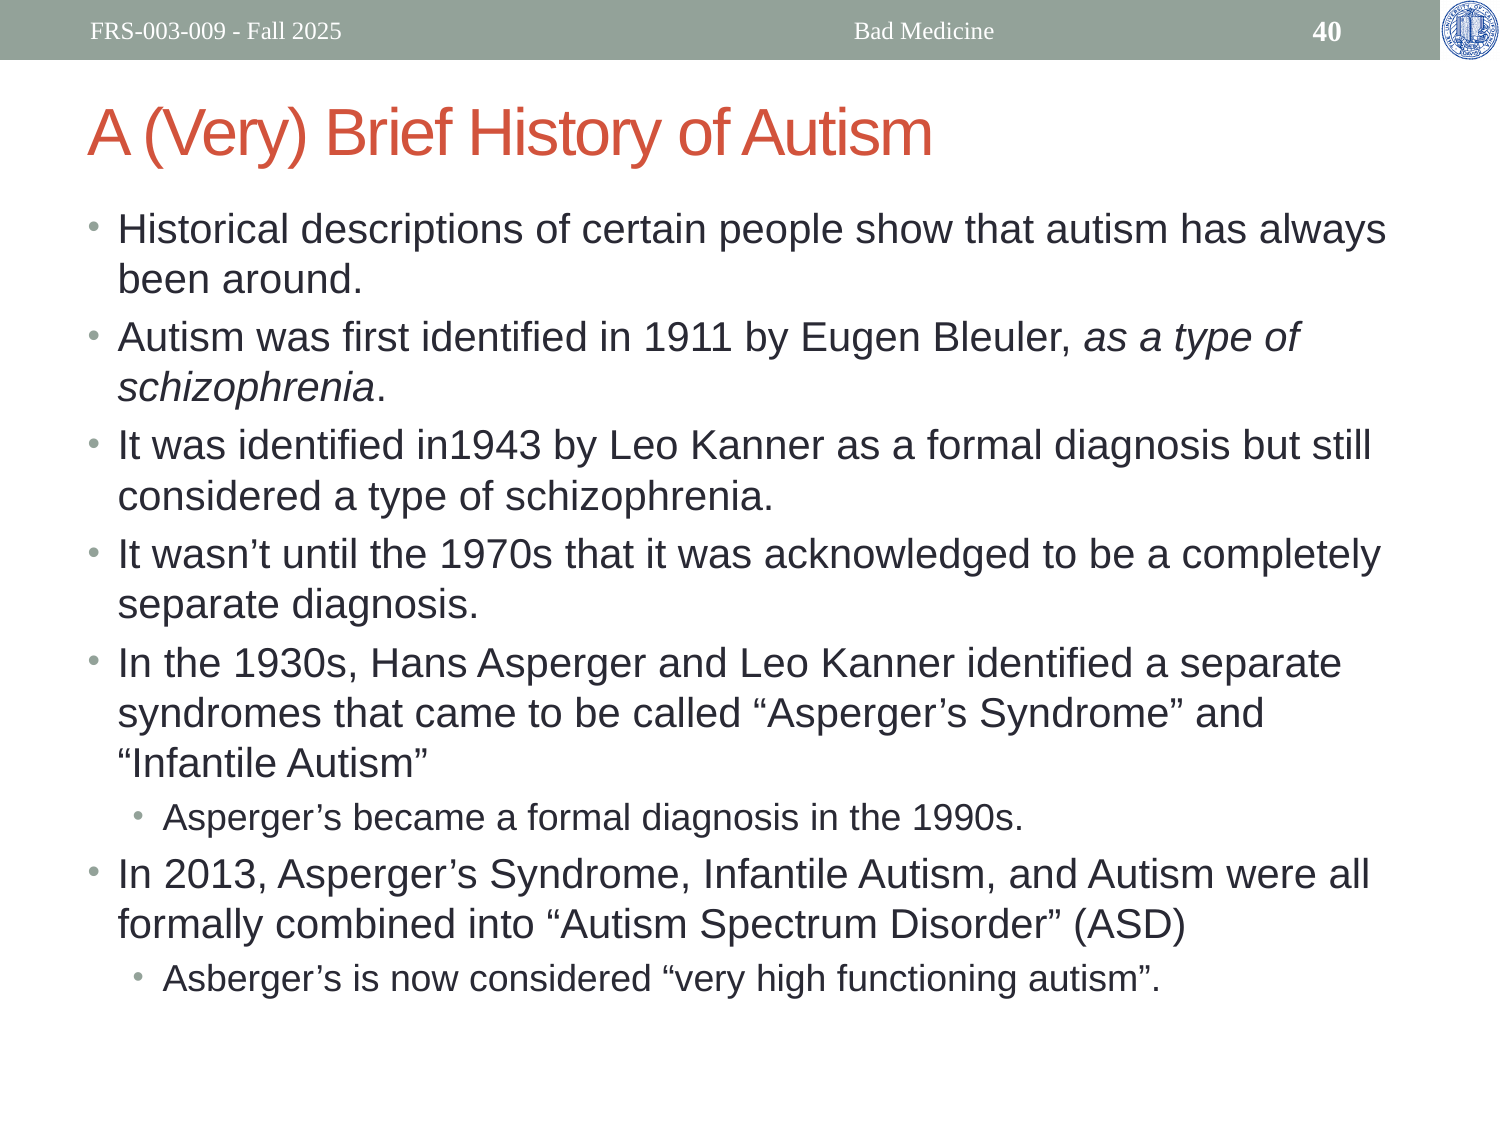

FRS-003-009 - Fall 2025
Bad Medicine
40
# A (Very) Brief History of Autism
Historical descriptions of certain people show that autism has always been around.
Autism was first identified in 1911 by Eugen Bleuler, as a type of schizophrenia.
It was identified in1943 by Leo Kanner as a formal diagnosis but still considered a type of schizophrenia.
It wasn’t until the 1970s that it was acknowledged to be a completely separate diagnosis.
In the 1930s, Hans Asperger and Leo Kanner identified a separate syndromes that came to be called “Asperger’s Syndrome” and “Infantile Autism”
Asperger’s became a formal diagnosis in the 1990s.
In 2013, Asperger’s Syndrome, Infantile Autism, and Autism were all formally combined into “Autism Spectrum Disorder” (ASD)
Asberger’s is now considered “very high functioning autism”.